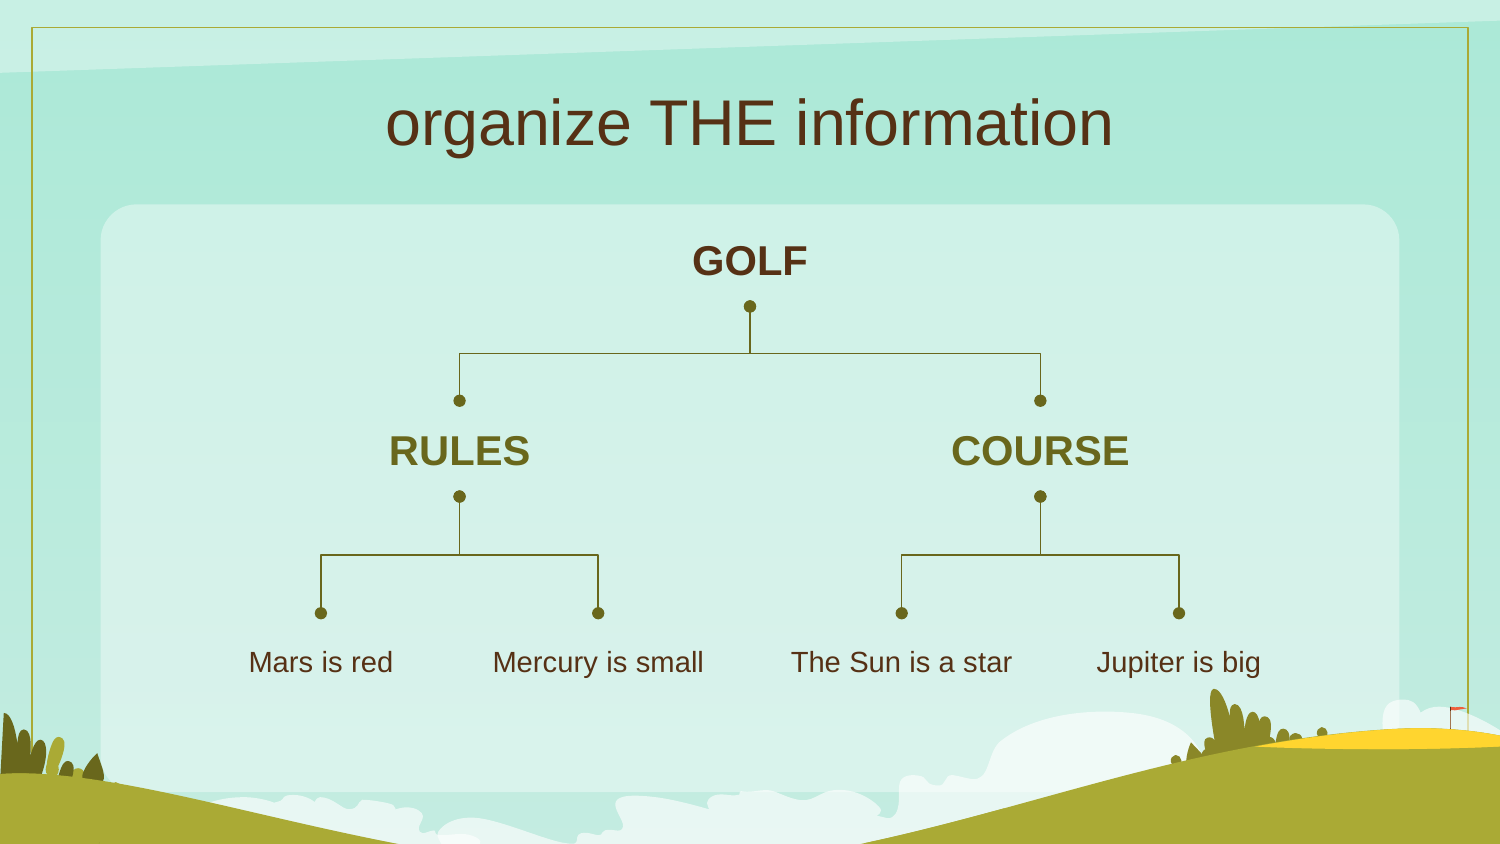

# organize THE information
GOLF
RULES
COURSE
Mars is red
Mercury is small
The Sun is a star
Jupiter is big